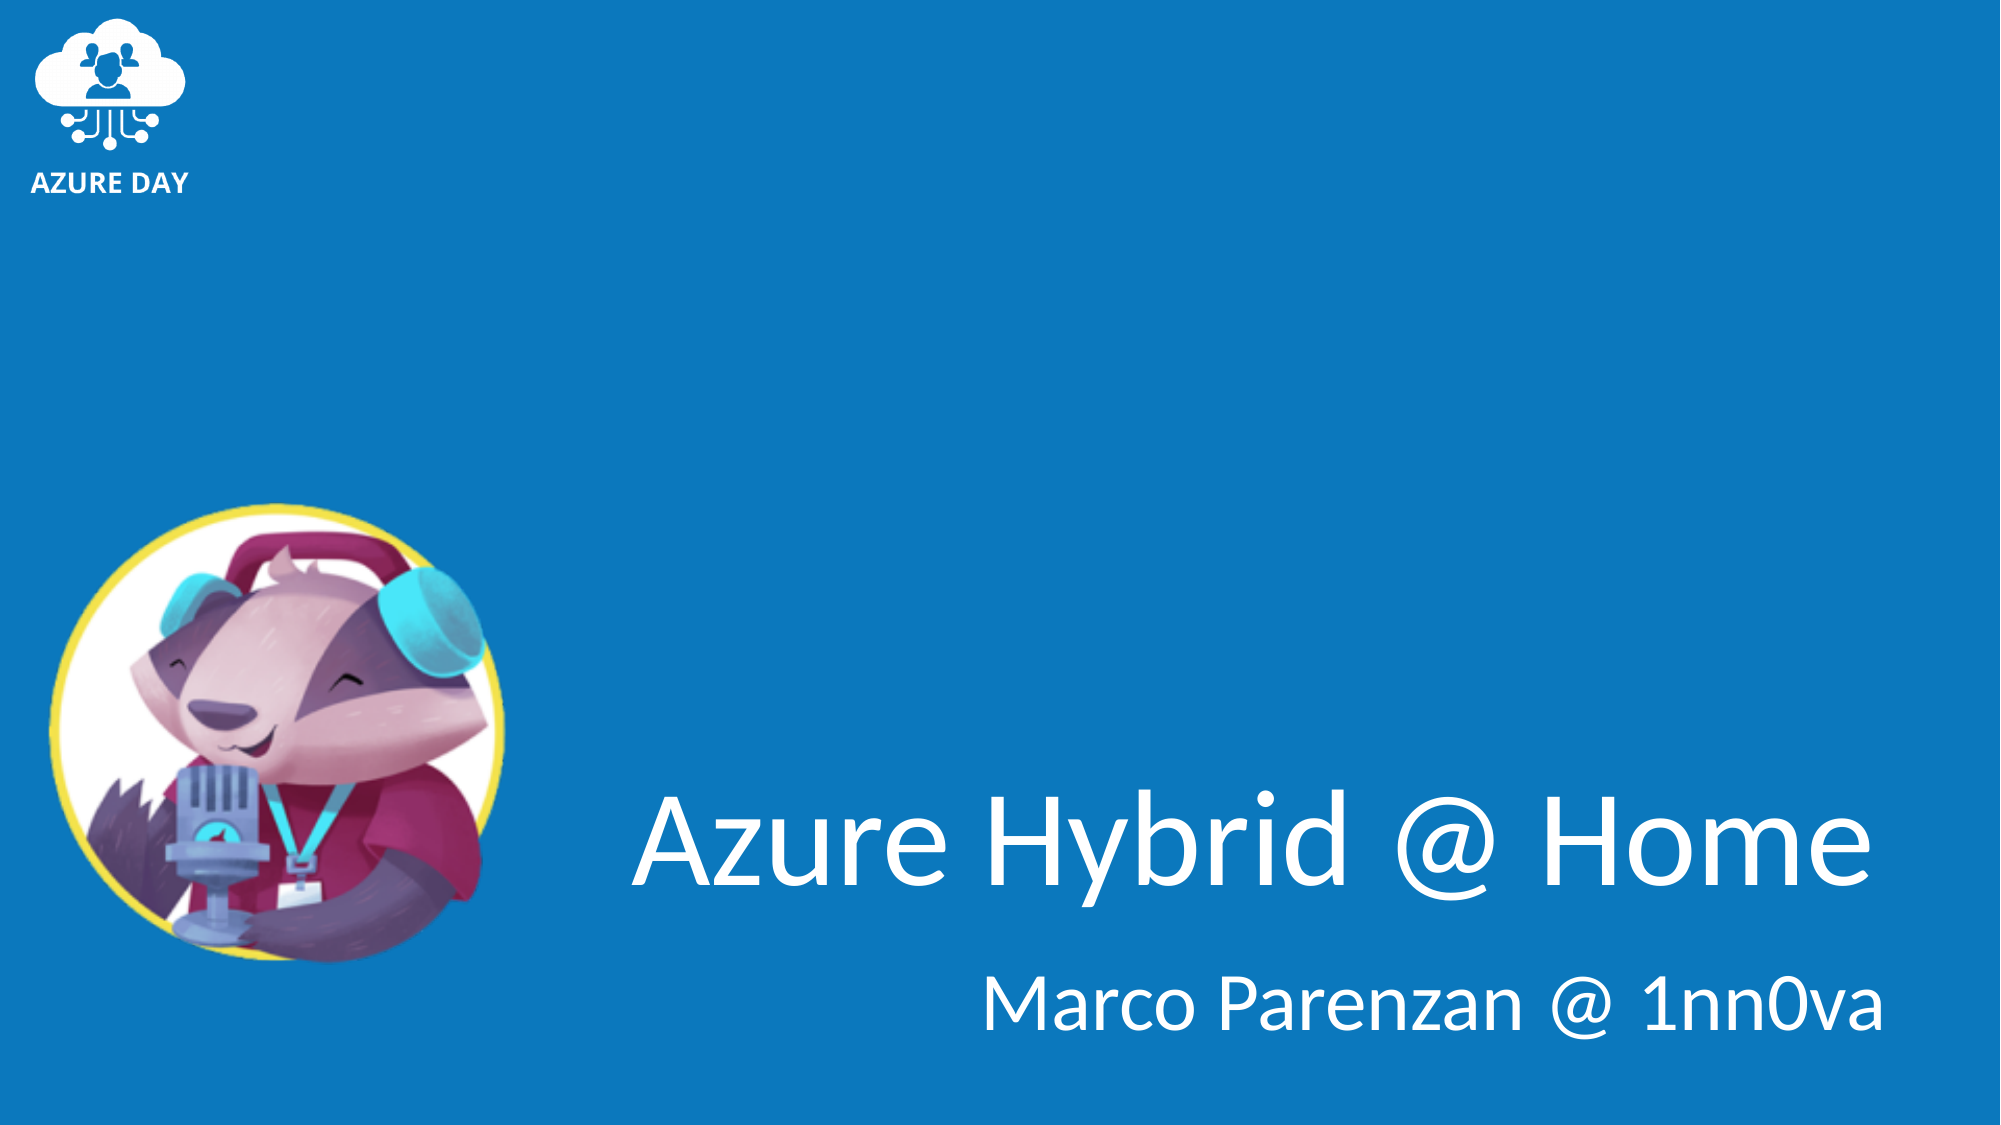

# Azure Hybrid @ Home
Marco Parenzan @ 1nn0va